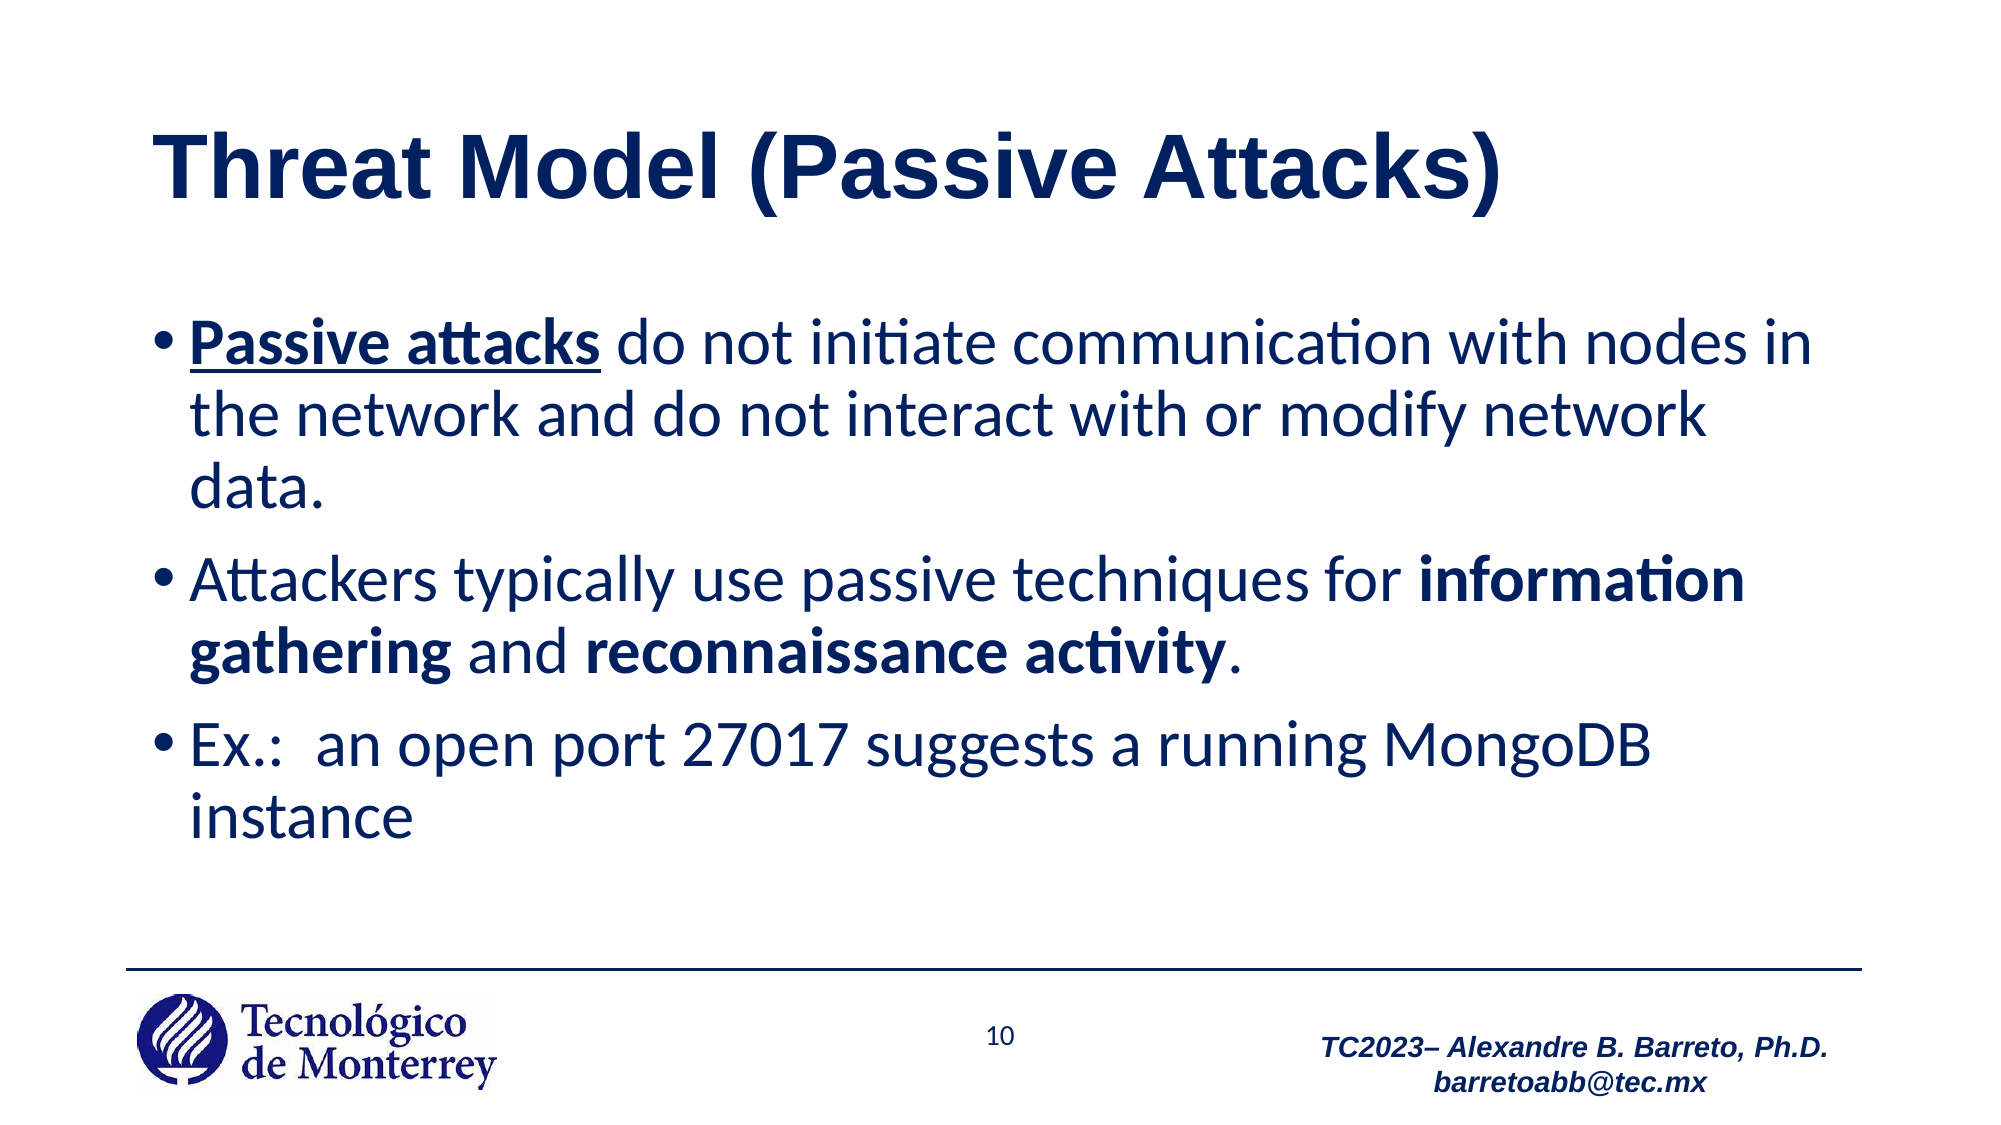

# Threat Model (Passive Attacks)
Passive attacks do not initiate communication with nodes in the network and do not interact with or modify network data.
Attackers typically use passive techniques for information gathering and reconnaissance activity.
Ex.:  an open port 27017 suggests a running MongoDB instance